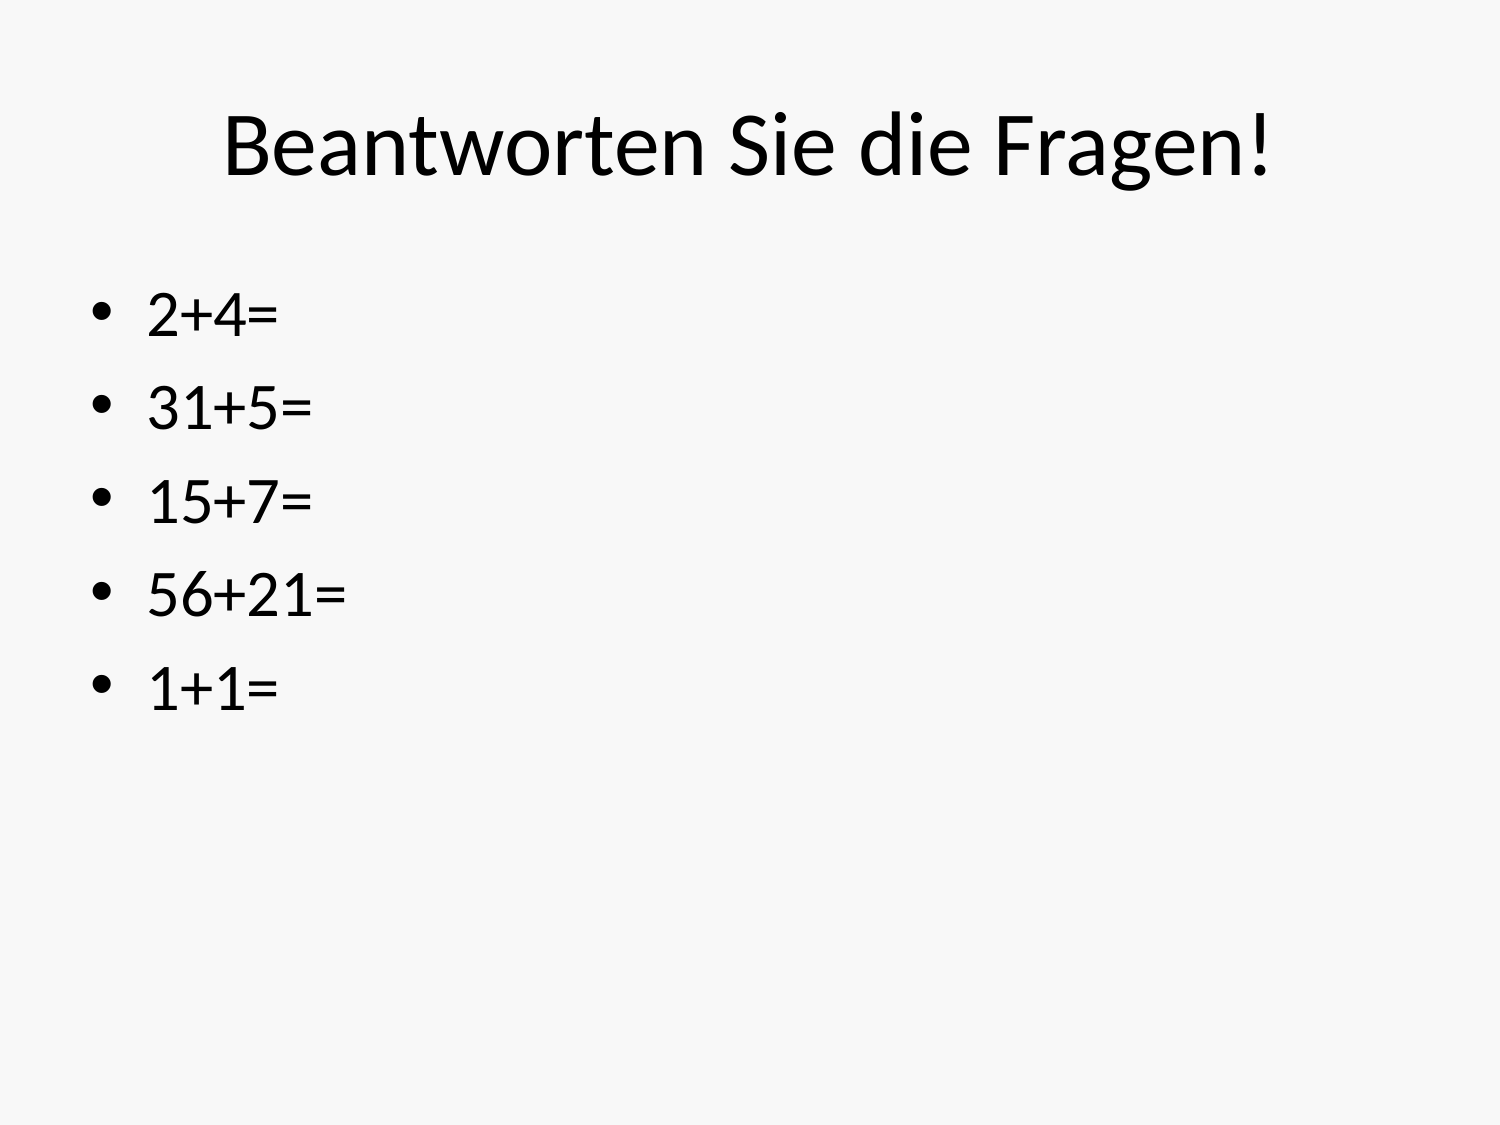

# Beantworten Sie die Fragen!
2+4=
31+5=
15+7=
56+21=
1+1=